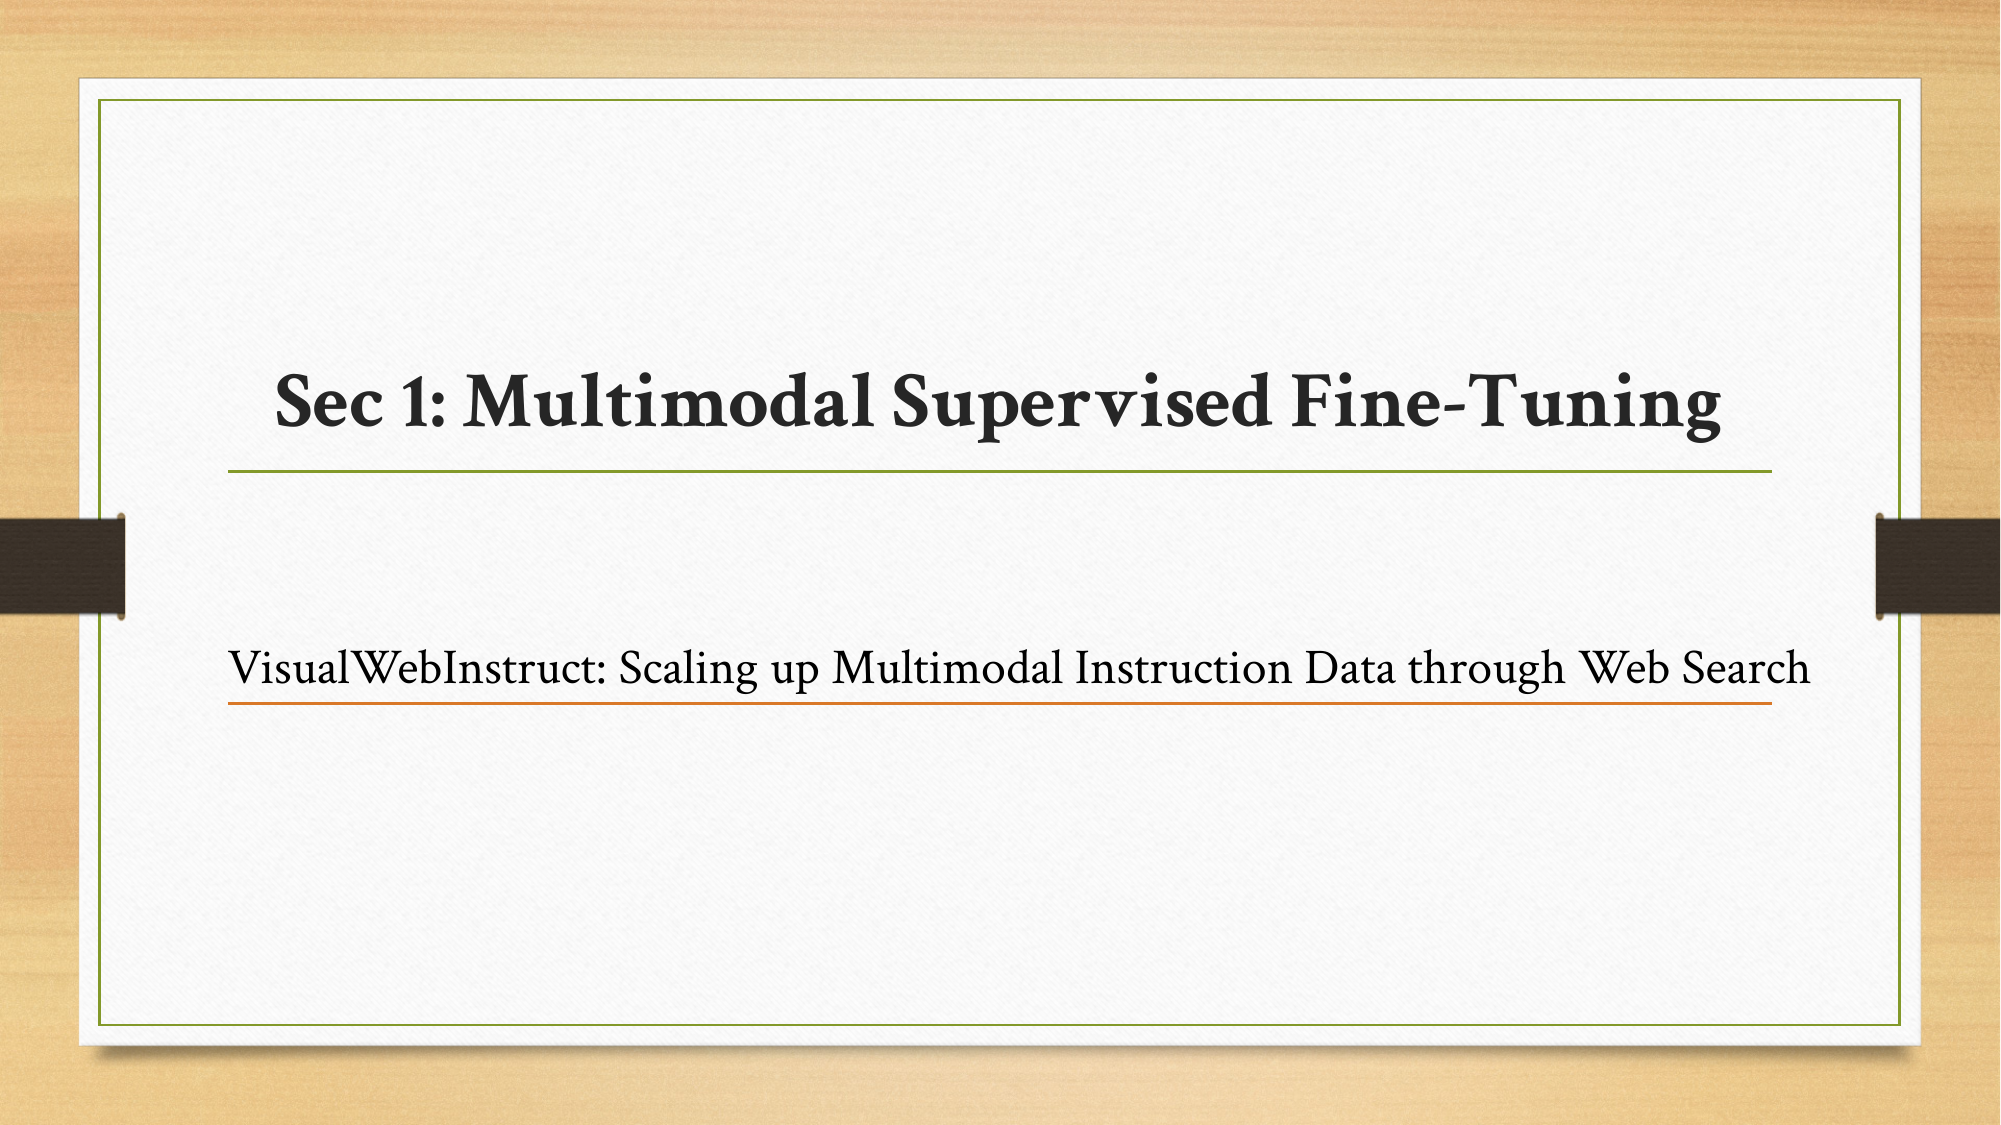

# Sec 1: Multimodal Supervised Fine-Tuning
VisualWebInstruct: Scaling up Multimodal Instruction Data through Web Search